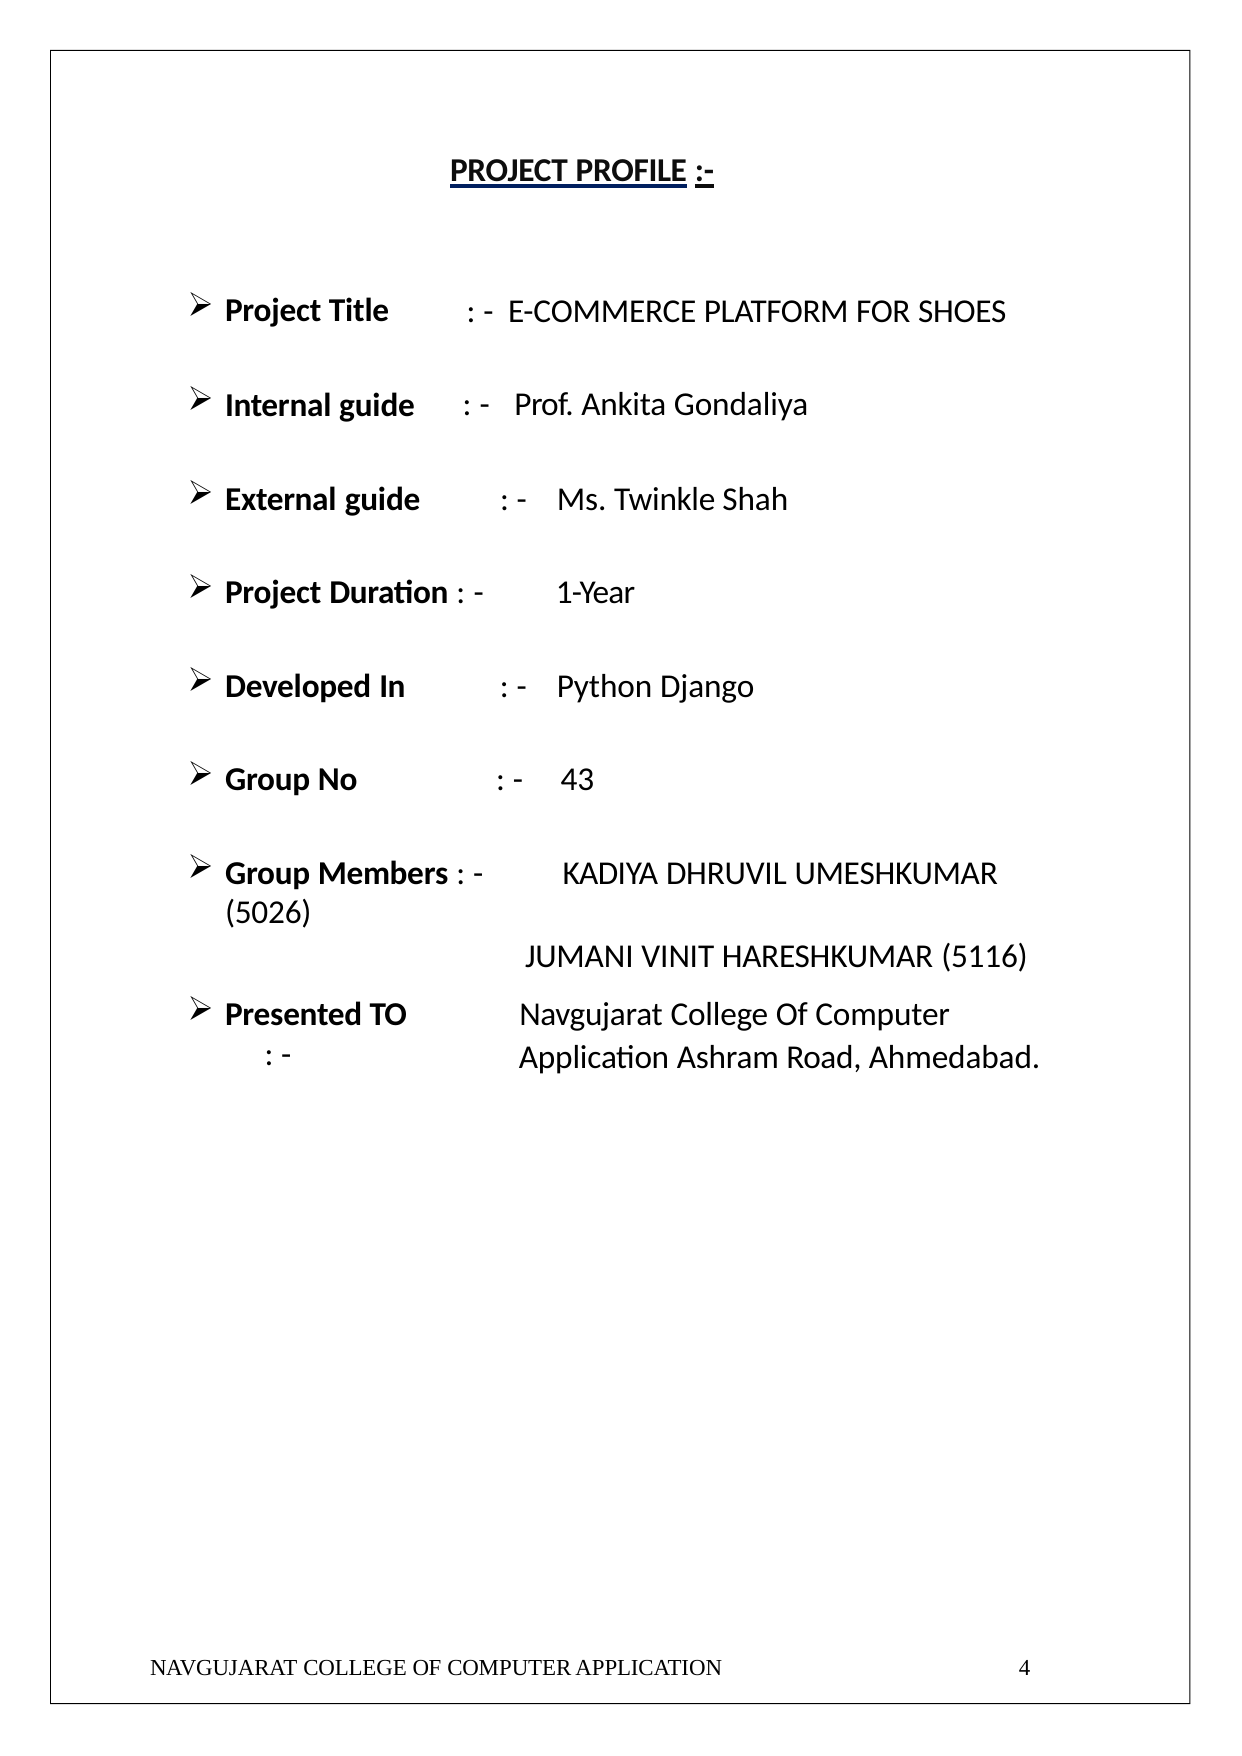

PROJECT PROFILE :-
Project Title
: - E-COMMERCE PLATFORM FOR SHOES

: -	Prof. Ankita Gondaliya
Internal guide
External guide	: -	Ms. Twinkle Shah

Project Duration : -	1-Year

Developed In	: -	Python Django

Group No	: -	43

Group Members : -	KADIYA DHRUVIL UMESHKUMAR (5026)
JUMANI VINIT HARESHKUMAR (5116)
Navgujarat College Of Computer  Application Ashram Road, Ahmedabad.
Presented TO	: -
NAVGUJARAT COLLEGE OF COMPUTER APPLICATION
4